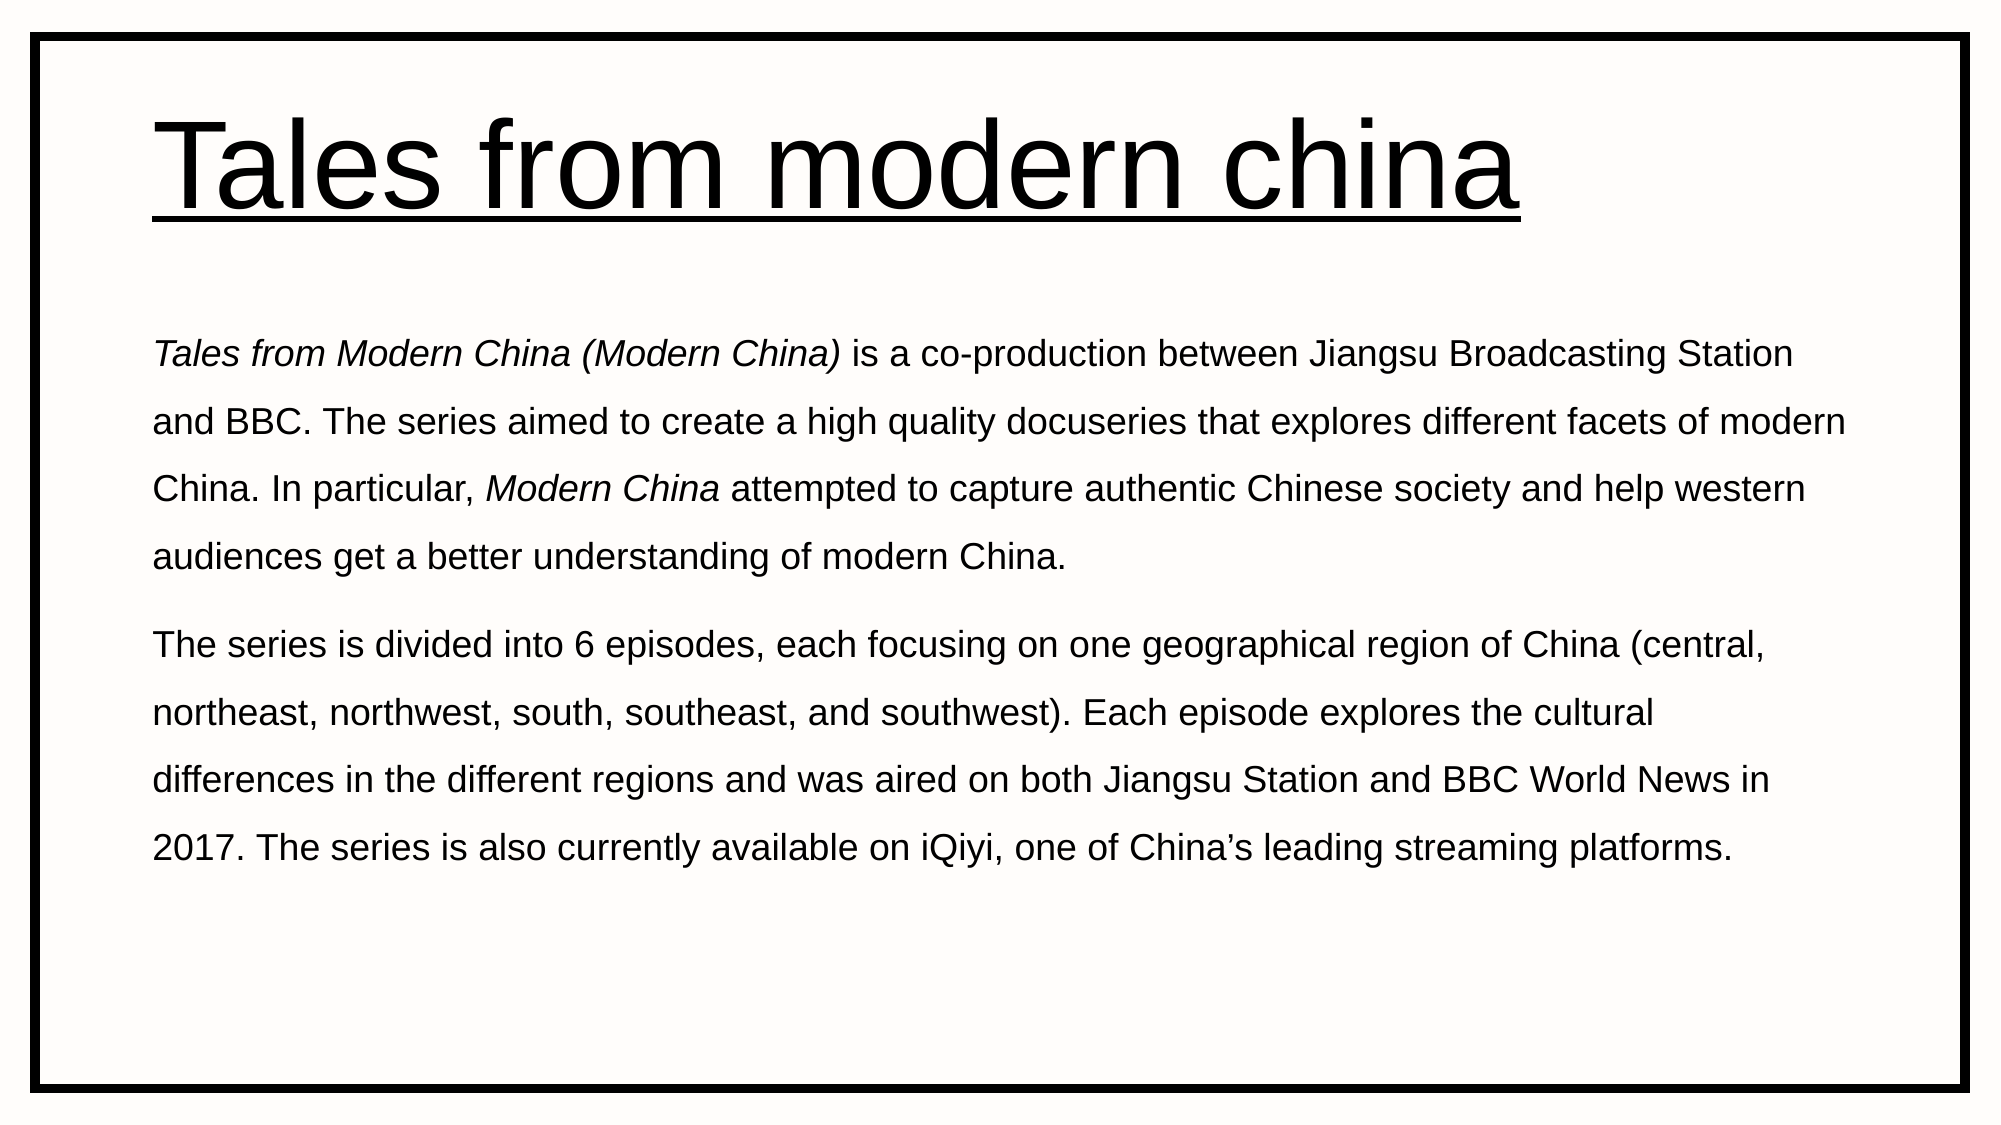

# Tales from modern china
Tales from Modern China (Modern China) is a co-production between Jiangsu Broadcasting Station and BBC. The series aimed to create a high quality docuseries that explores different facets of modern China. In particular, Modern China attempted to capture authentic Chinese society and help western audiences get a better understanding of modern China.
The series is divided into 6 episodes, each focusing on one geographical region of China (central, northeast, northwest, south, southeast, and southwest). Each episode explores the cultural differences in the different regions and was aired on both Jiangsu Station and BBC World News in 2017. The series is also currently available on iQiyi, one of China’s leading streaming platforms.